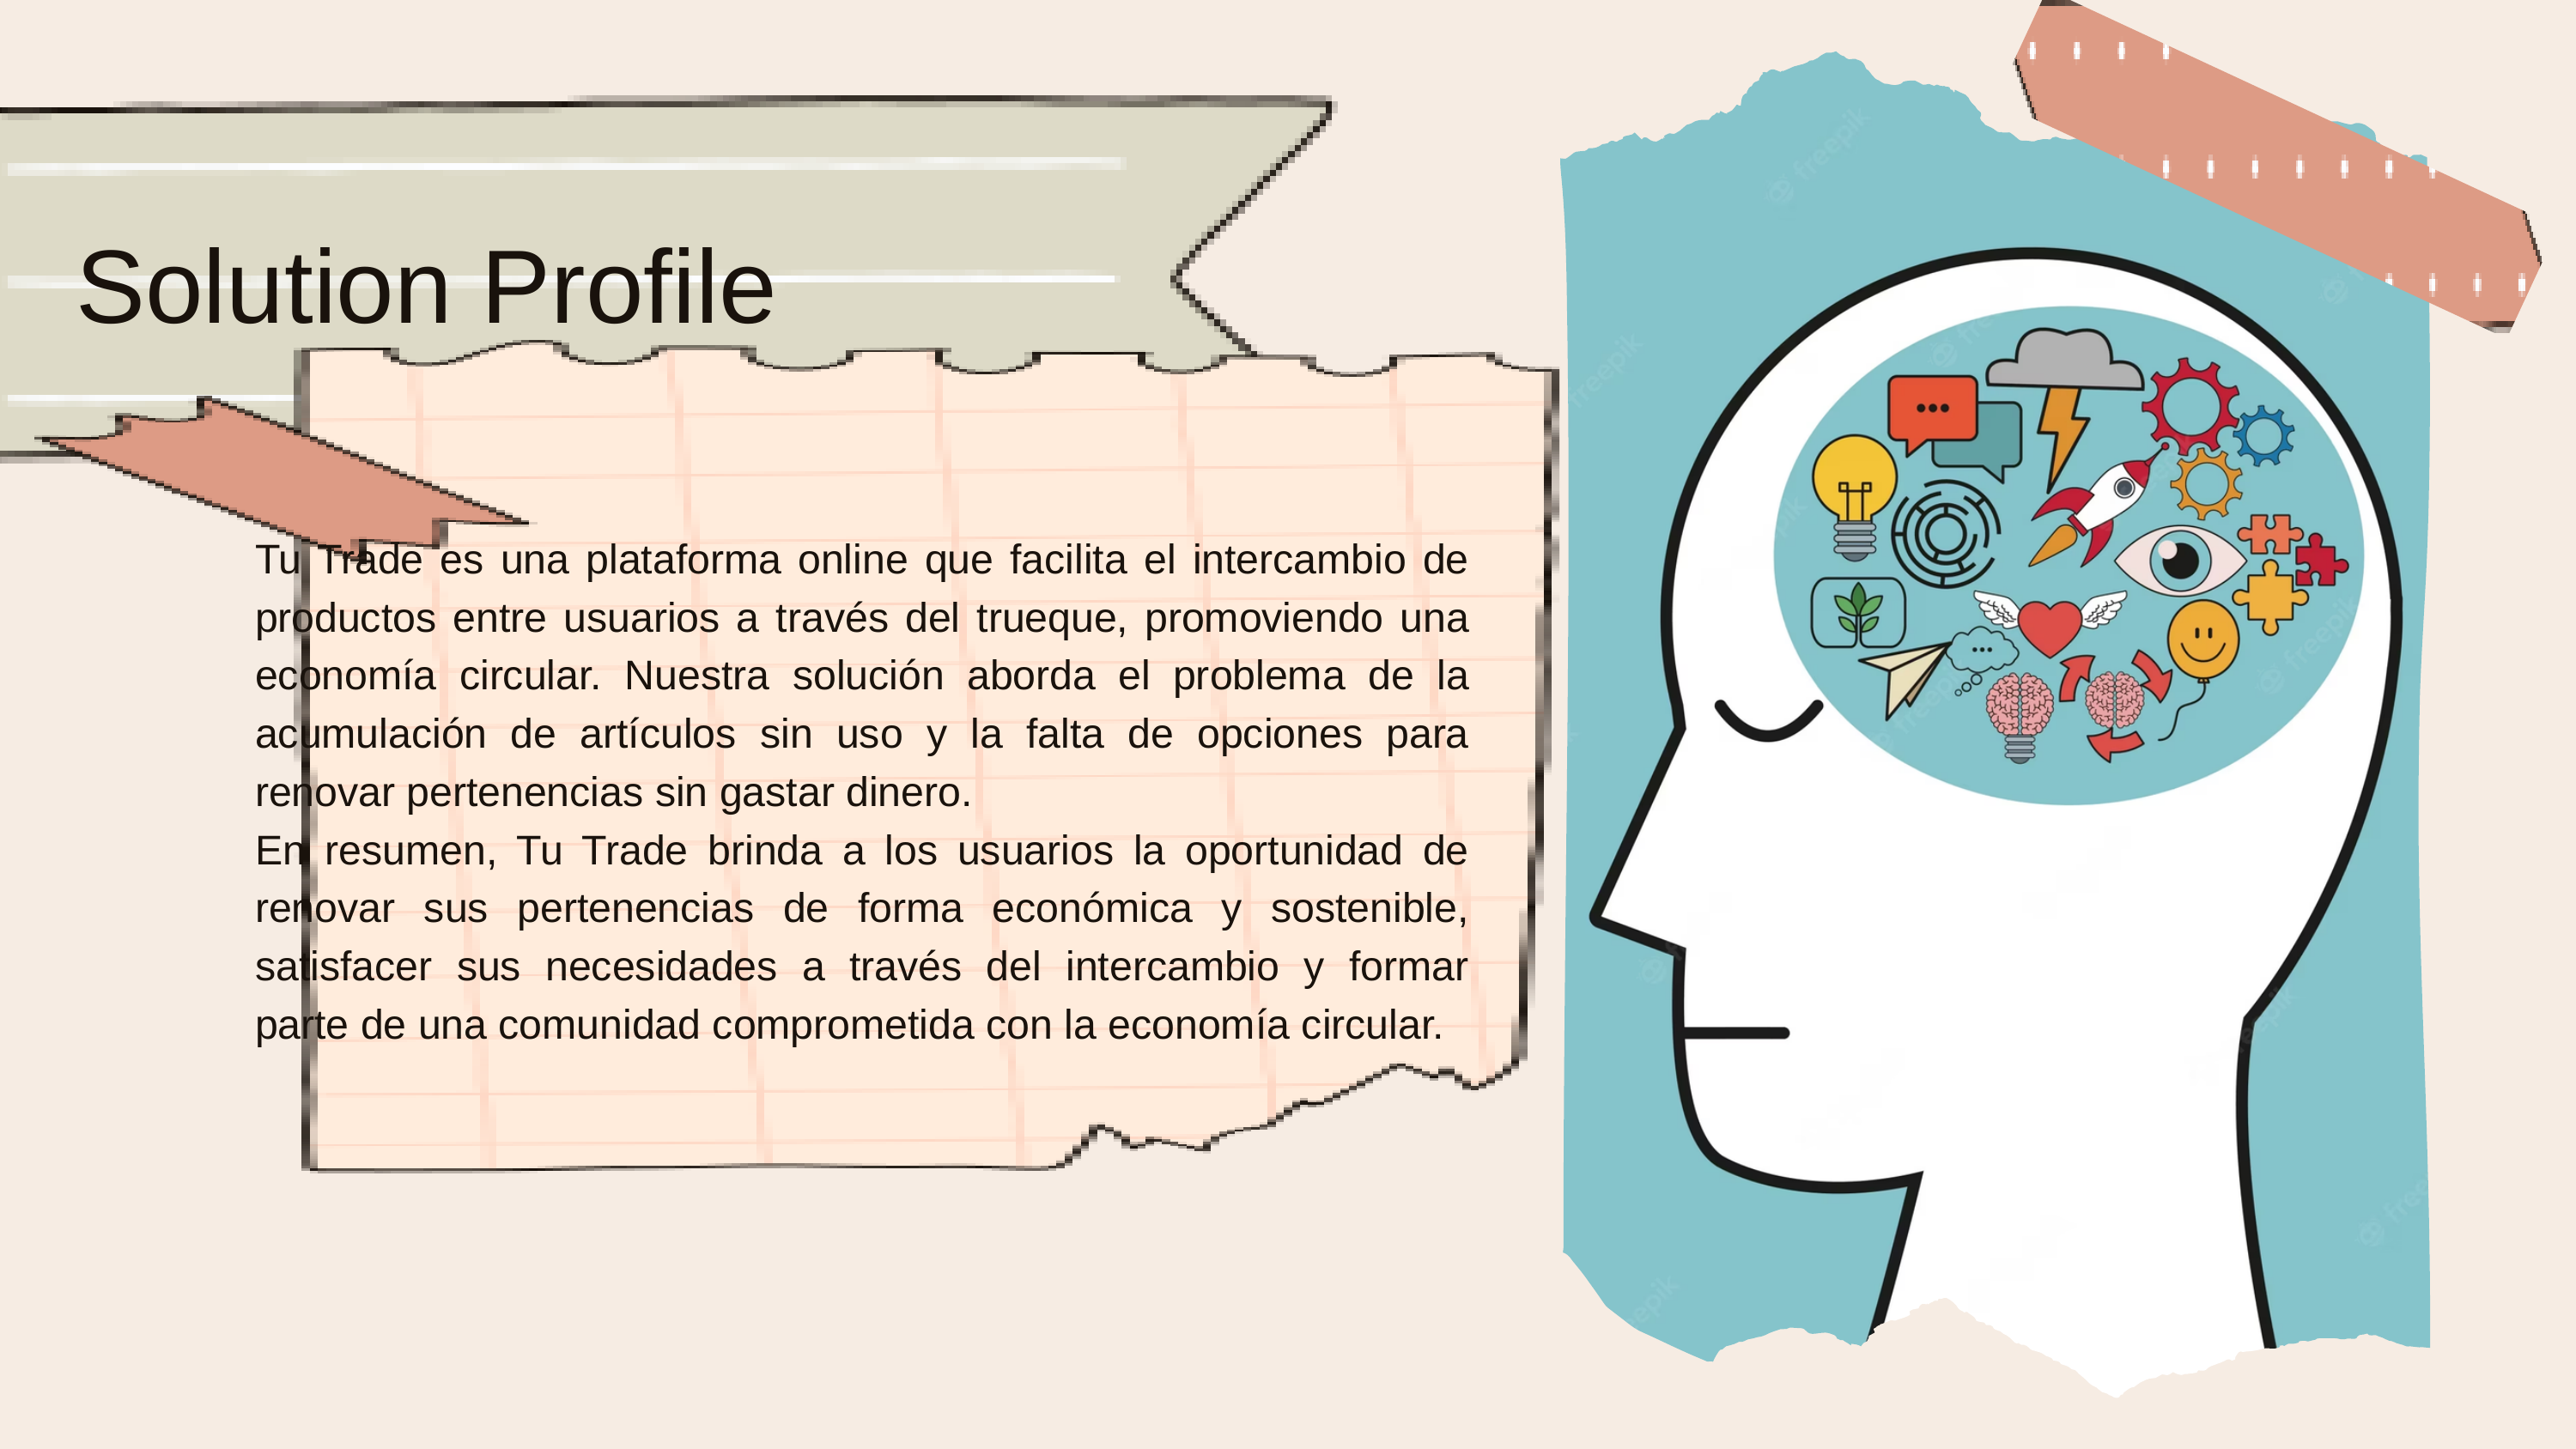

Solution Profile
Tu Trade es una plataforma online que facilita el intercambio de productos entre usuarios a través del trueque, promoviendo una economía circular. Nuestra solución aborda el problema de la acumulación de artículos sin uso y la falta de opciones para renovar pertenencias sin gastar dinero.
En resumen, Tu Trade brinda a los usuarios la oportunidad de renovar sus pertenencias de forma económica y sostenible, satisfacer sus necesidades a través del intercambio y formar parte de una comunidad comprometida con la economía circular.